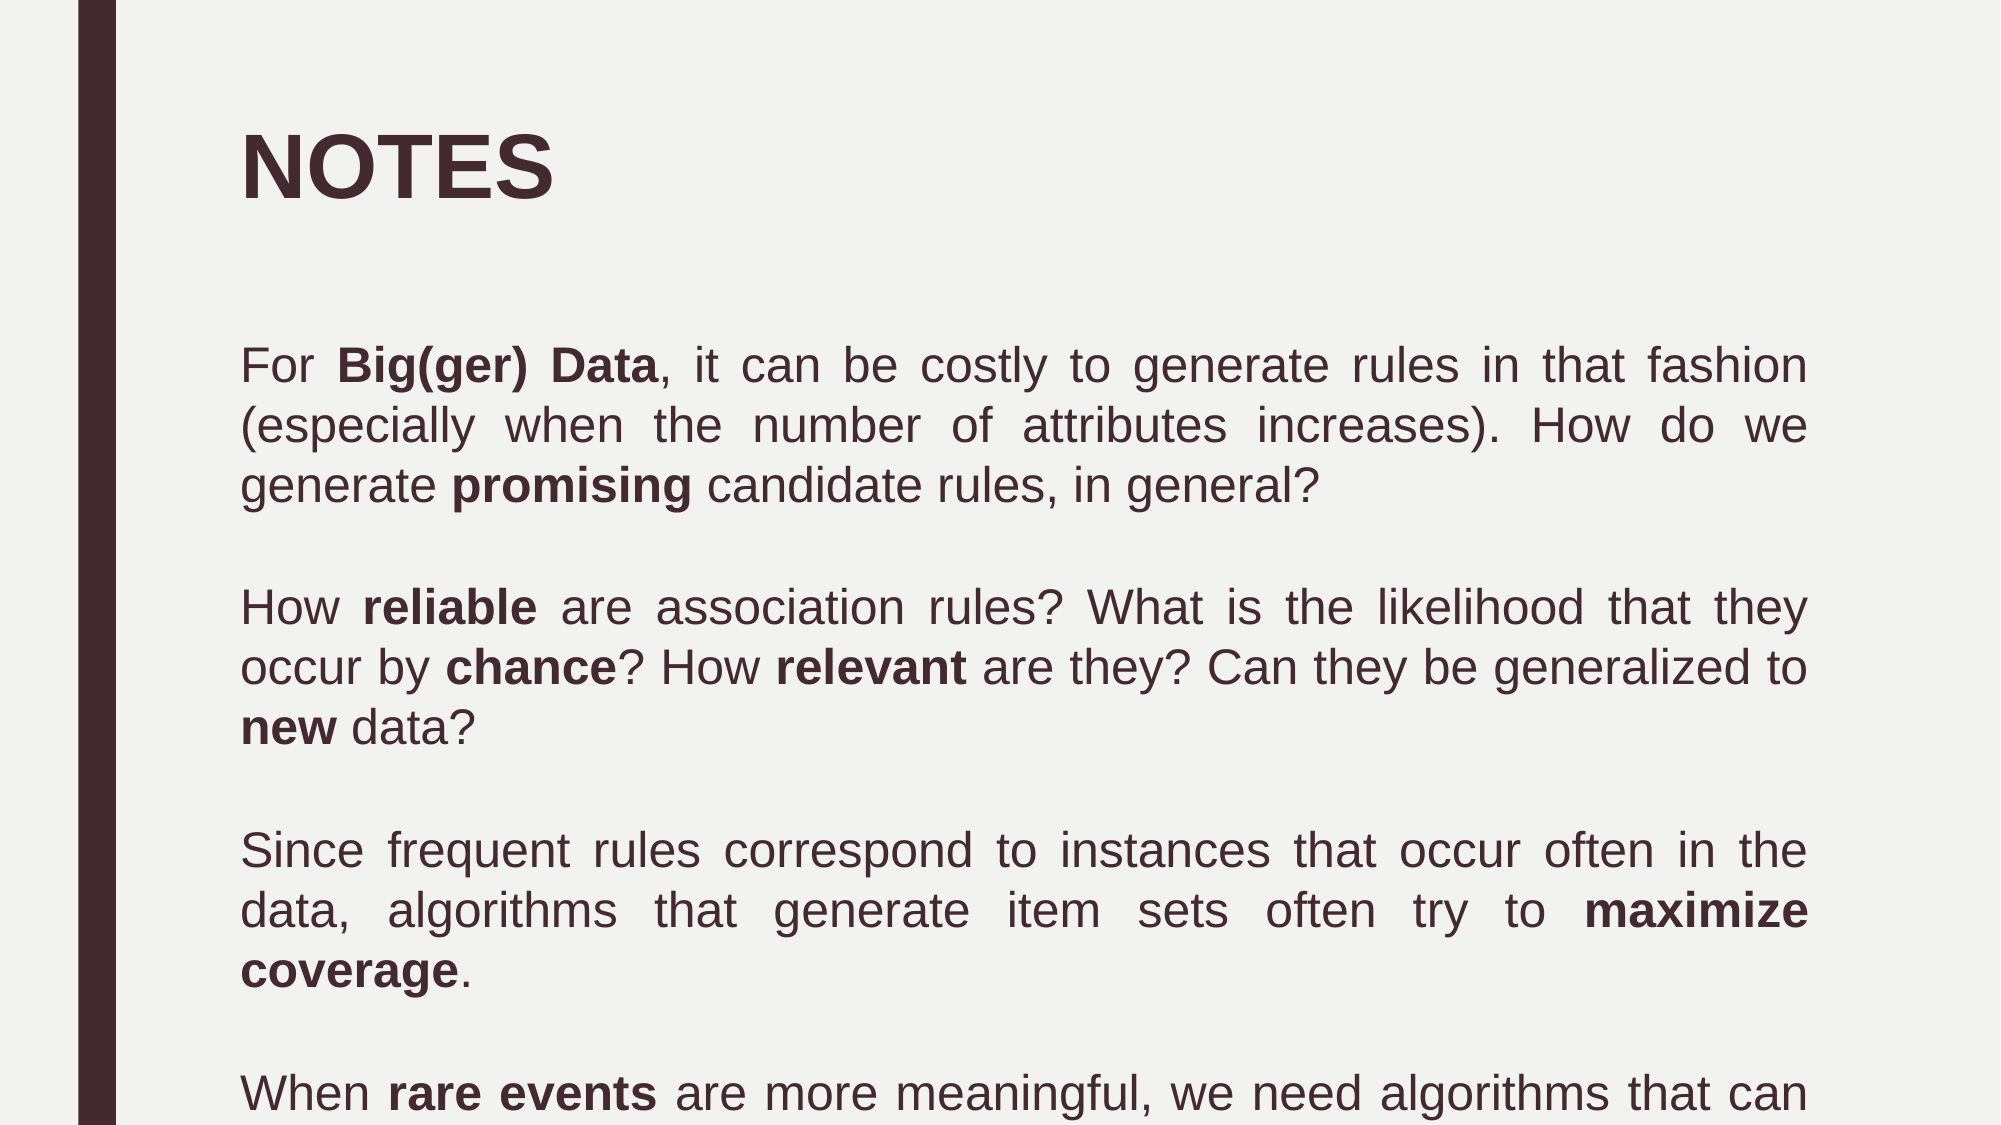

# NOTES
For Big(ger) Data, it can be costly to generate rules in that fashion (especially when the number of attributes increases). How do we generate promising candidate rules, in general?

How reliable are association rules? What is the likelihood that they occur by chance? How relevant are they? Can they be generalized to new data?

Since frequent rules correspond to instances that occur often in the data, algorithms that generate item sets often try to maximize coverage.

When rare events are more meaningful, we need algorithms that can generate rare item sets. This is not a trivial problem.